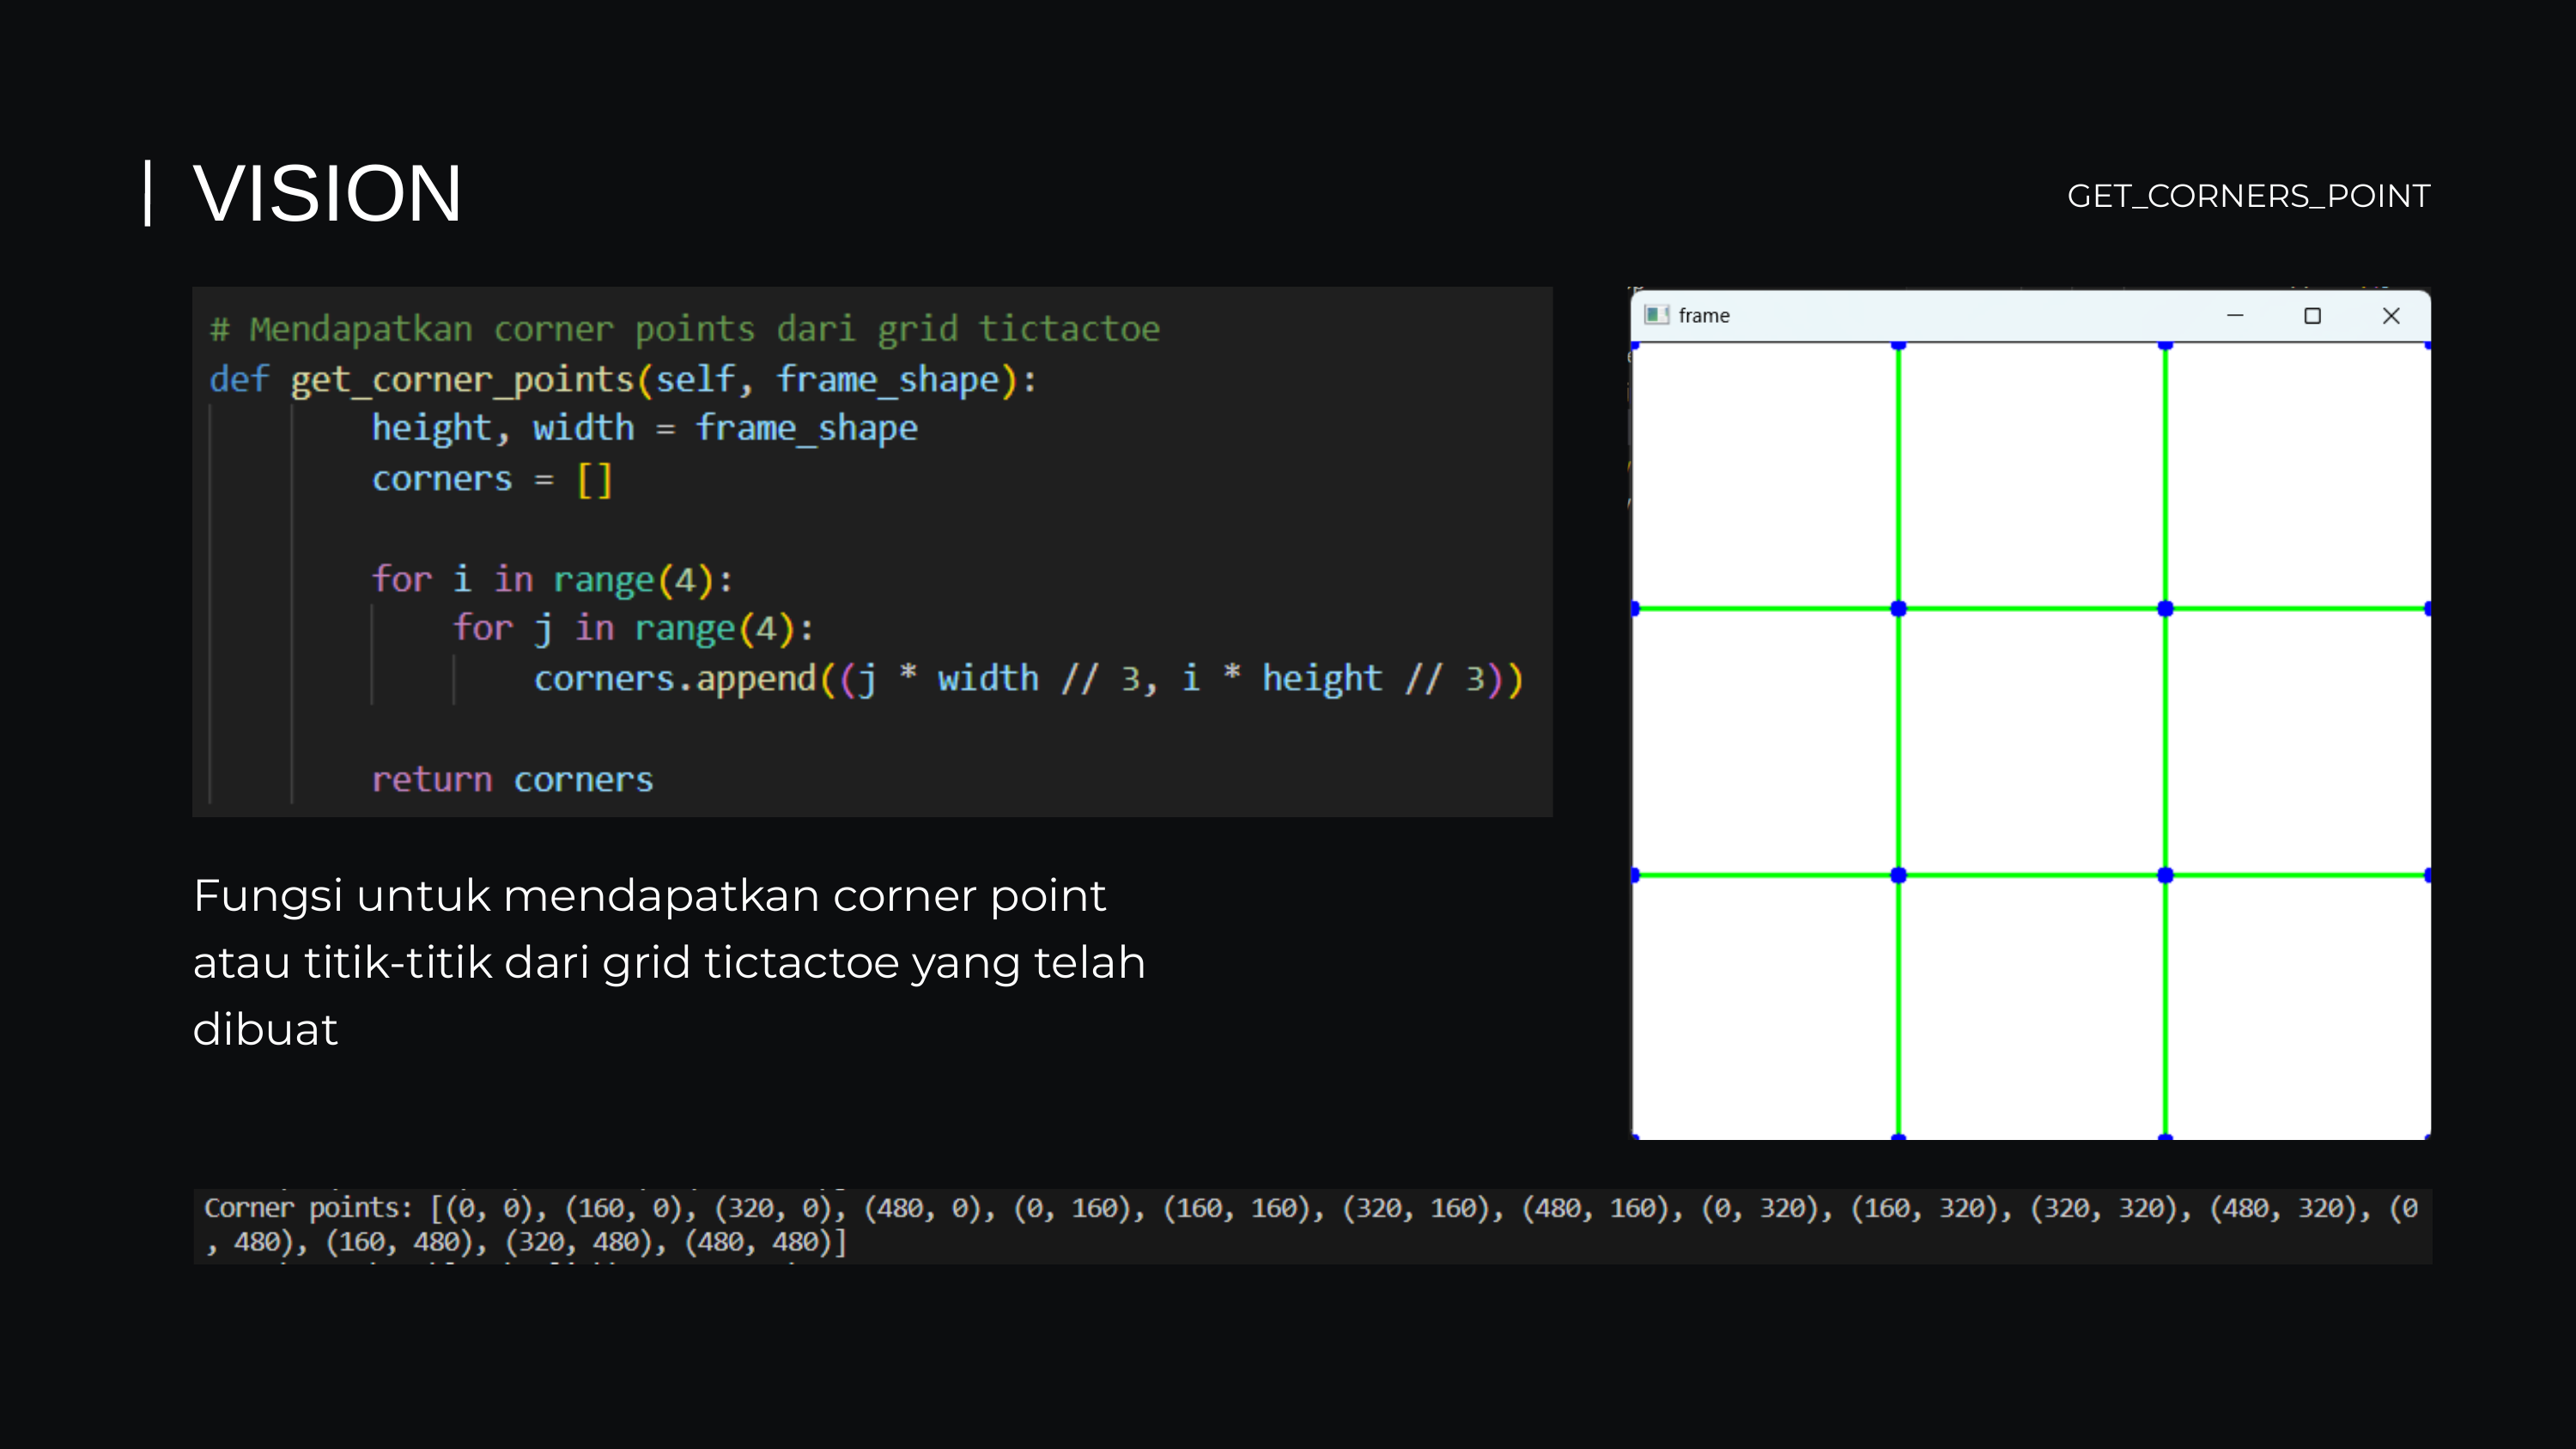

VISION

GET_CORNERS_POINT

Fungsi untuk mendapatkan corner point atau titik-titik dari grid tictactoe yang telah dibuate.